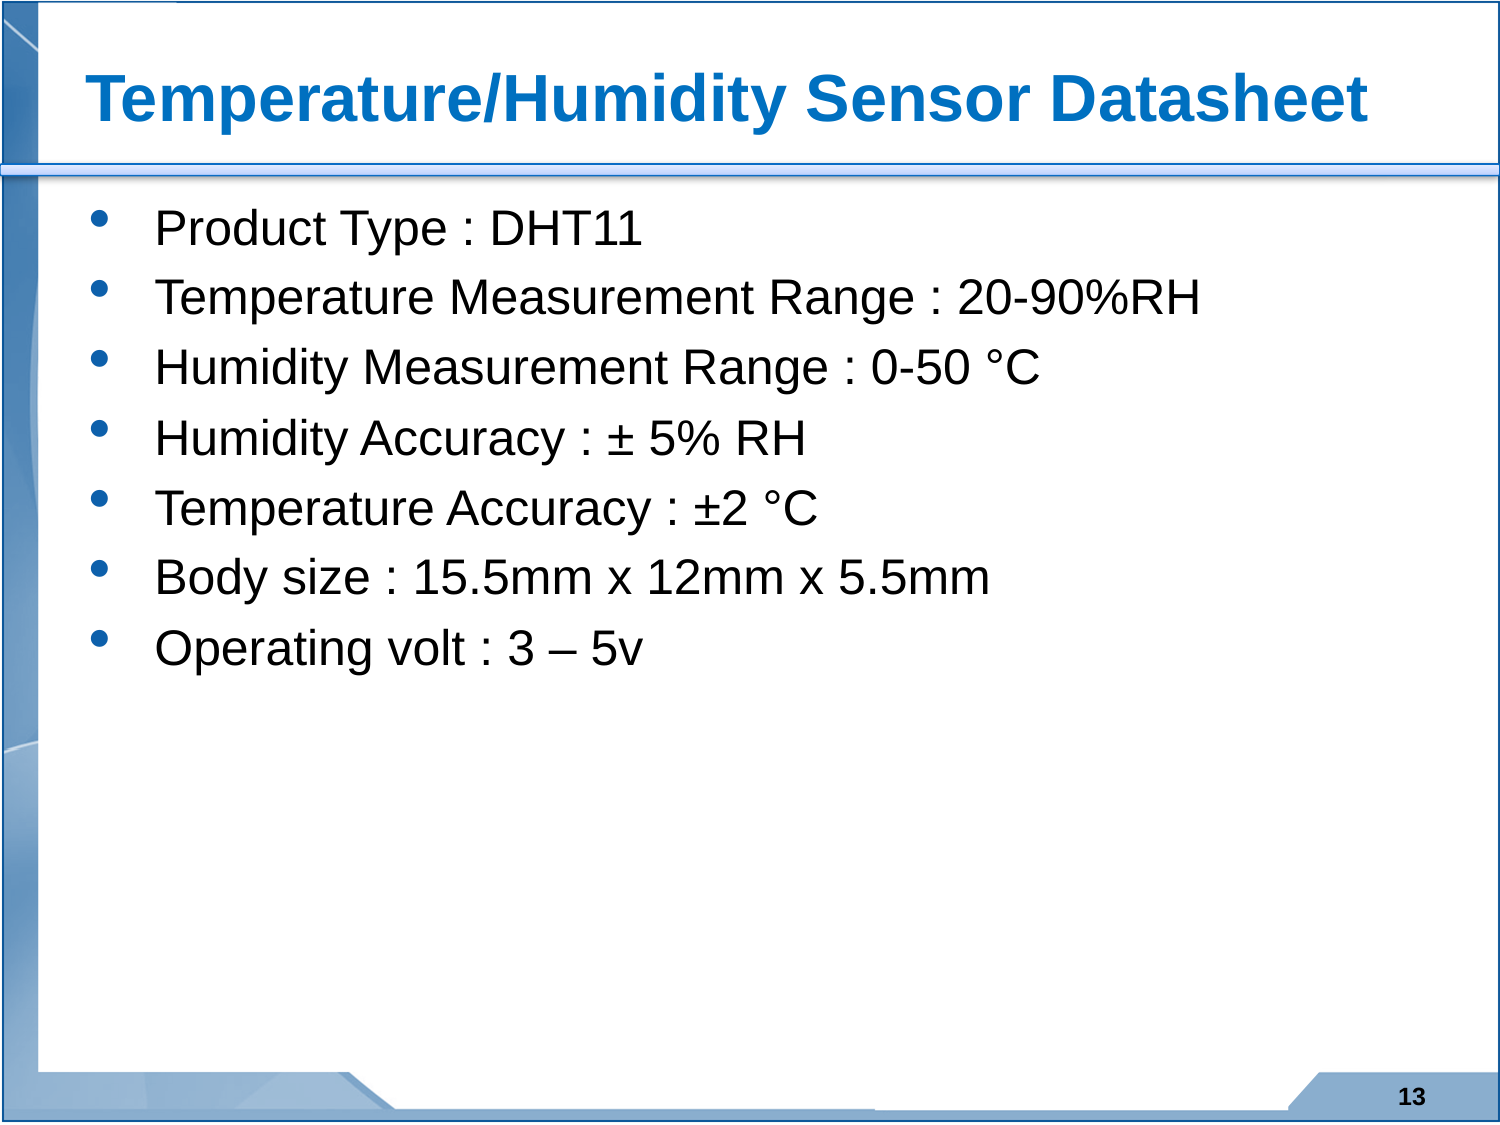

# Temperature/Humidity Sensor Datasheet
Product Type : DHT11
Temperature Measurement Range : 20-90%RH
Humidity Measurement Range : 0-50 °C
Humidity Accuracy : ± 5% RH
Temperature Accuracy : ±2 °C
Body size : 15.5mm x 12mm x 5.5mm
Operating volt : 3 – 5v

13